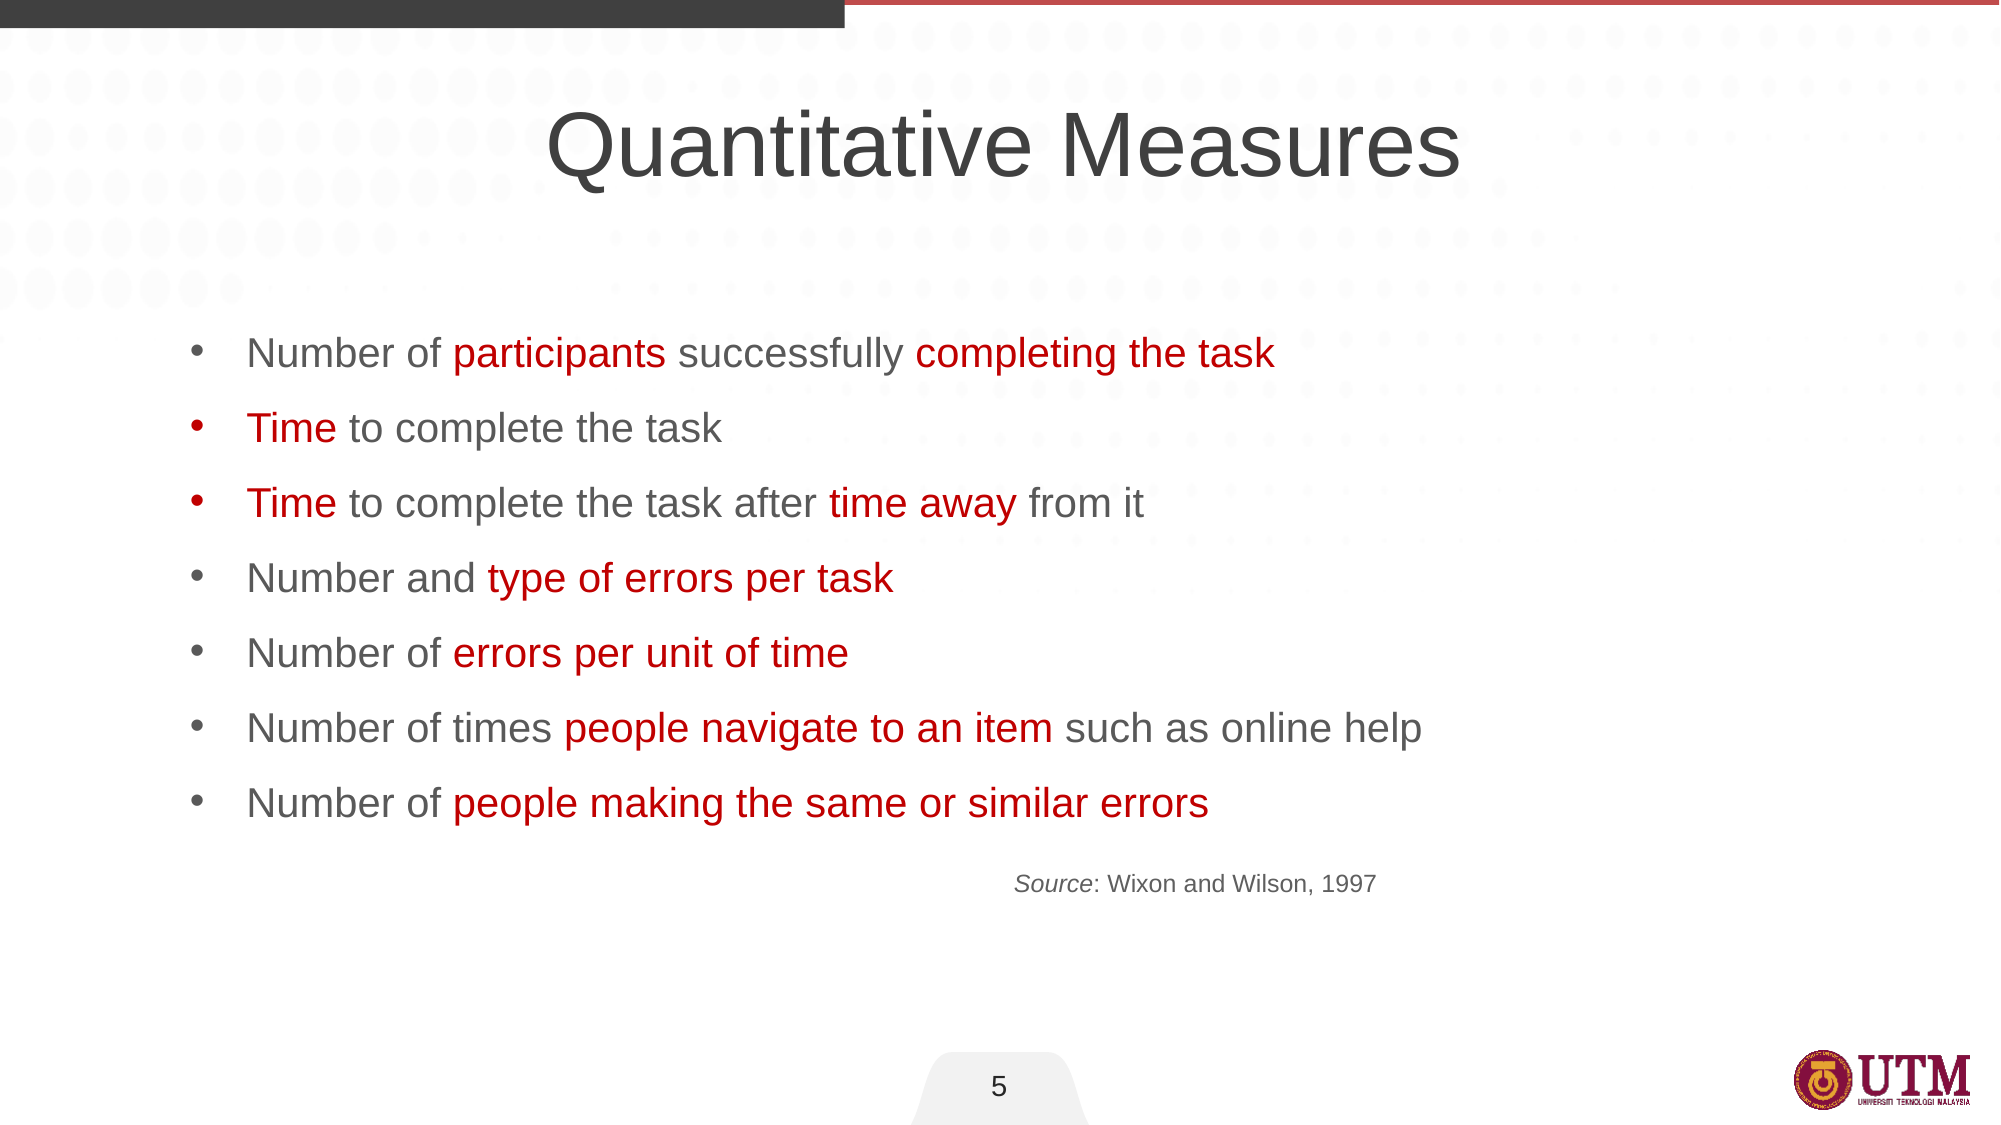

Quantitative Measures
Number of participants successfully completing the task
Time to complete the task
Time to complete the task after time away from it
Number and type of errors per task
Number of errors per unit of time
Number of times people navigate to an item such as online help
Number of people making the same or similar errors
Source: Wixon and Wilson, 1997
5